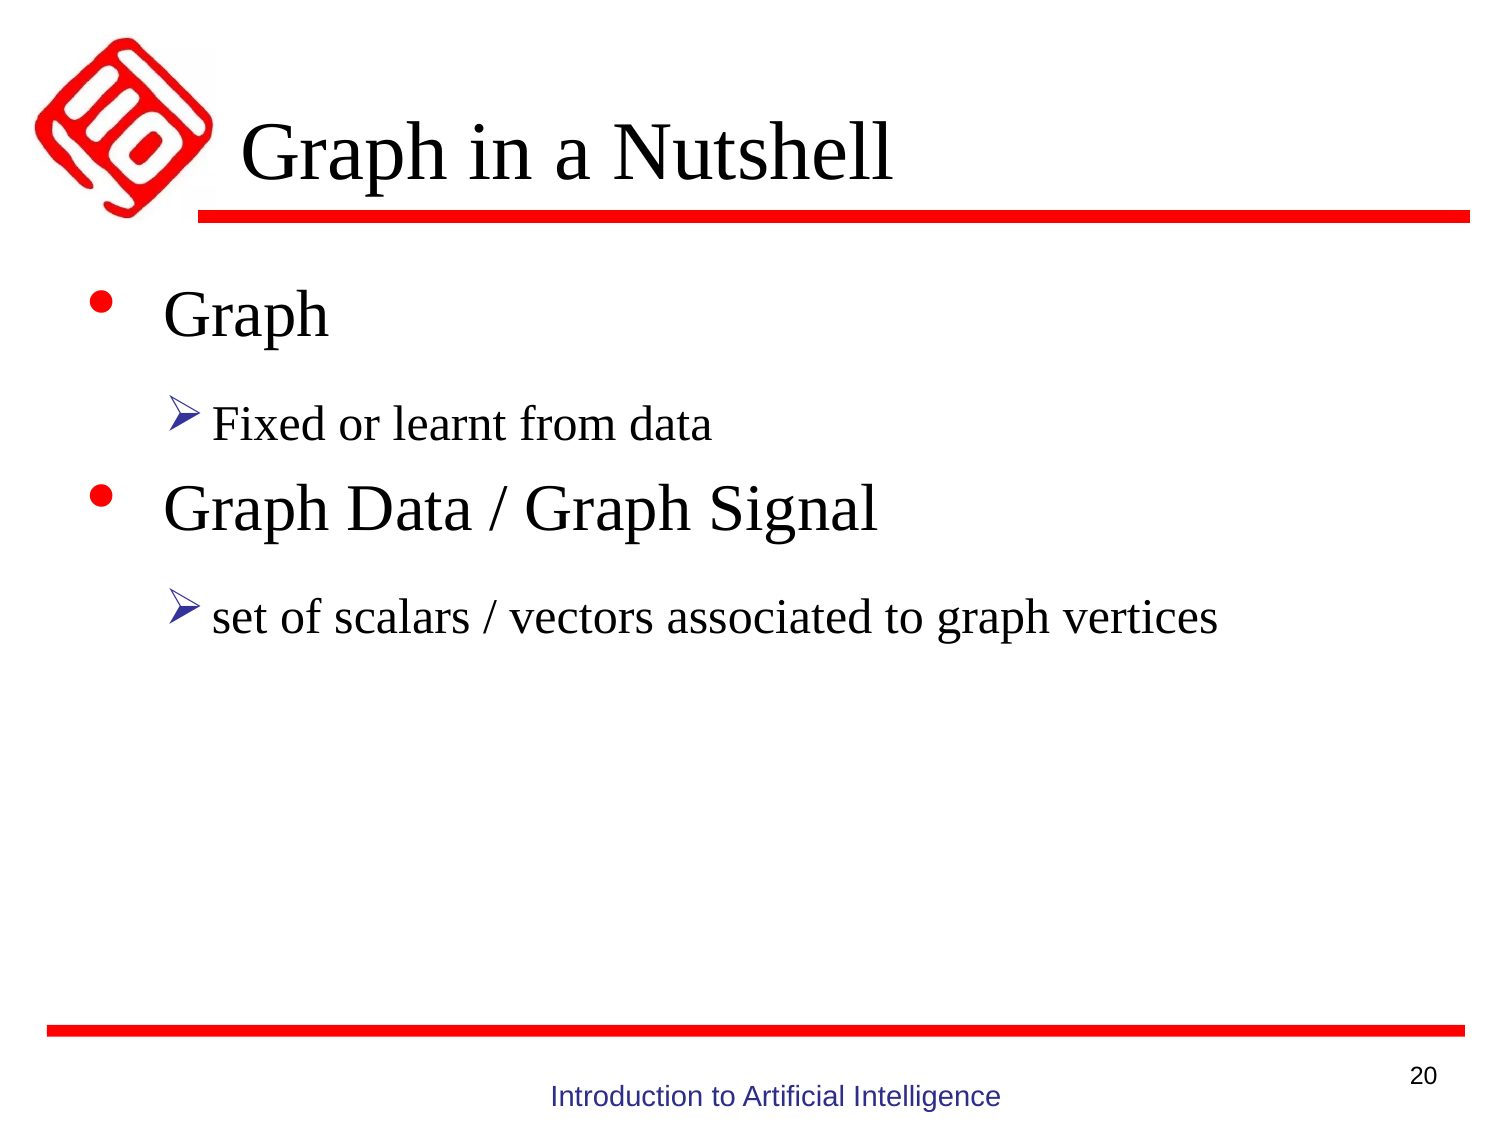

# Graph in a Nutshell
 Graph
Fixed or learnt from data
 Graph Data / Graph Signal
set of scalars / vectors associated to graph vertices
20
Introduction to Artificial Intelligence